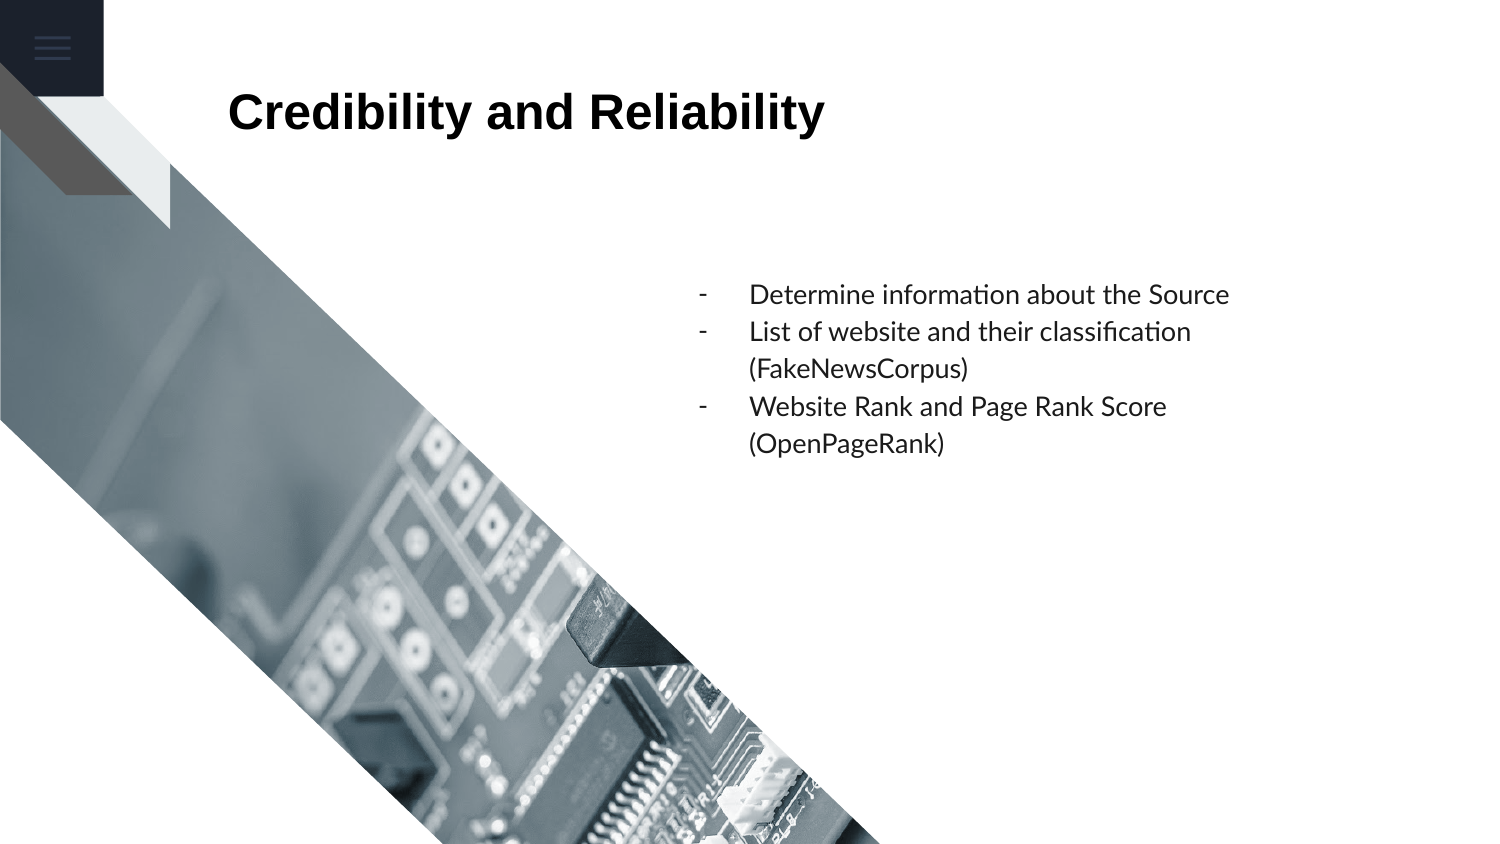

# Credibility and Reliability
Determine information about the Source
List of website and their classification (FakeNewsCorpus)
Website Rank and Page Rank Score (OpenPageRank)